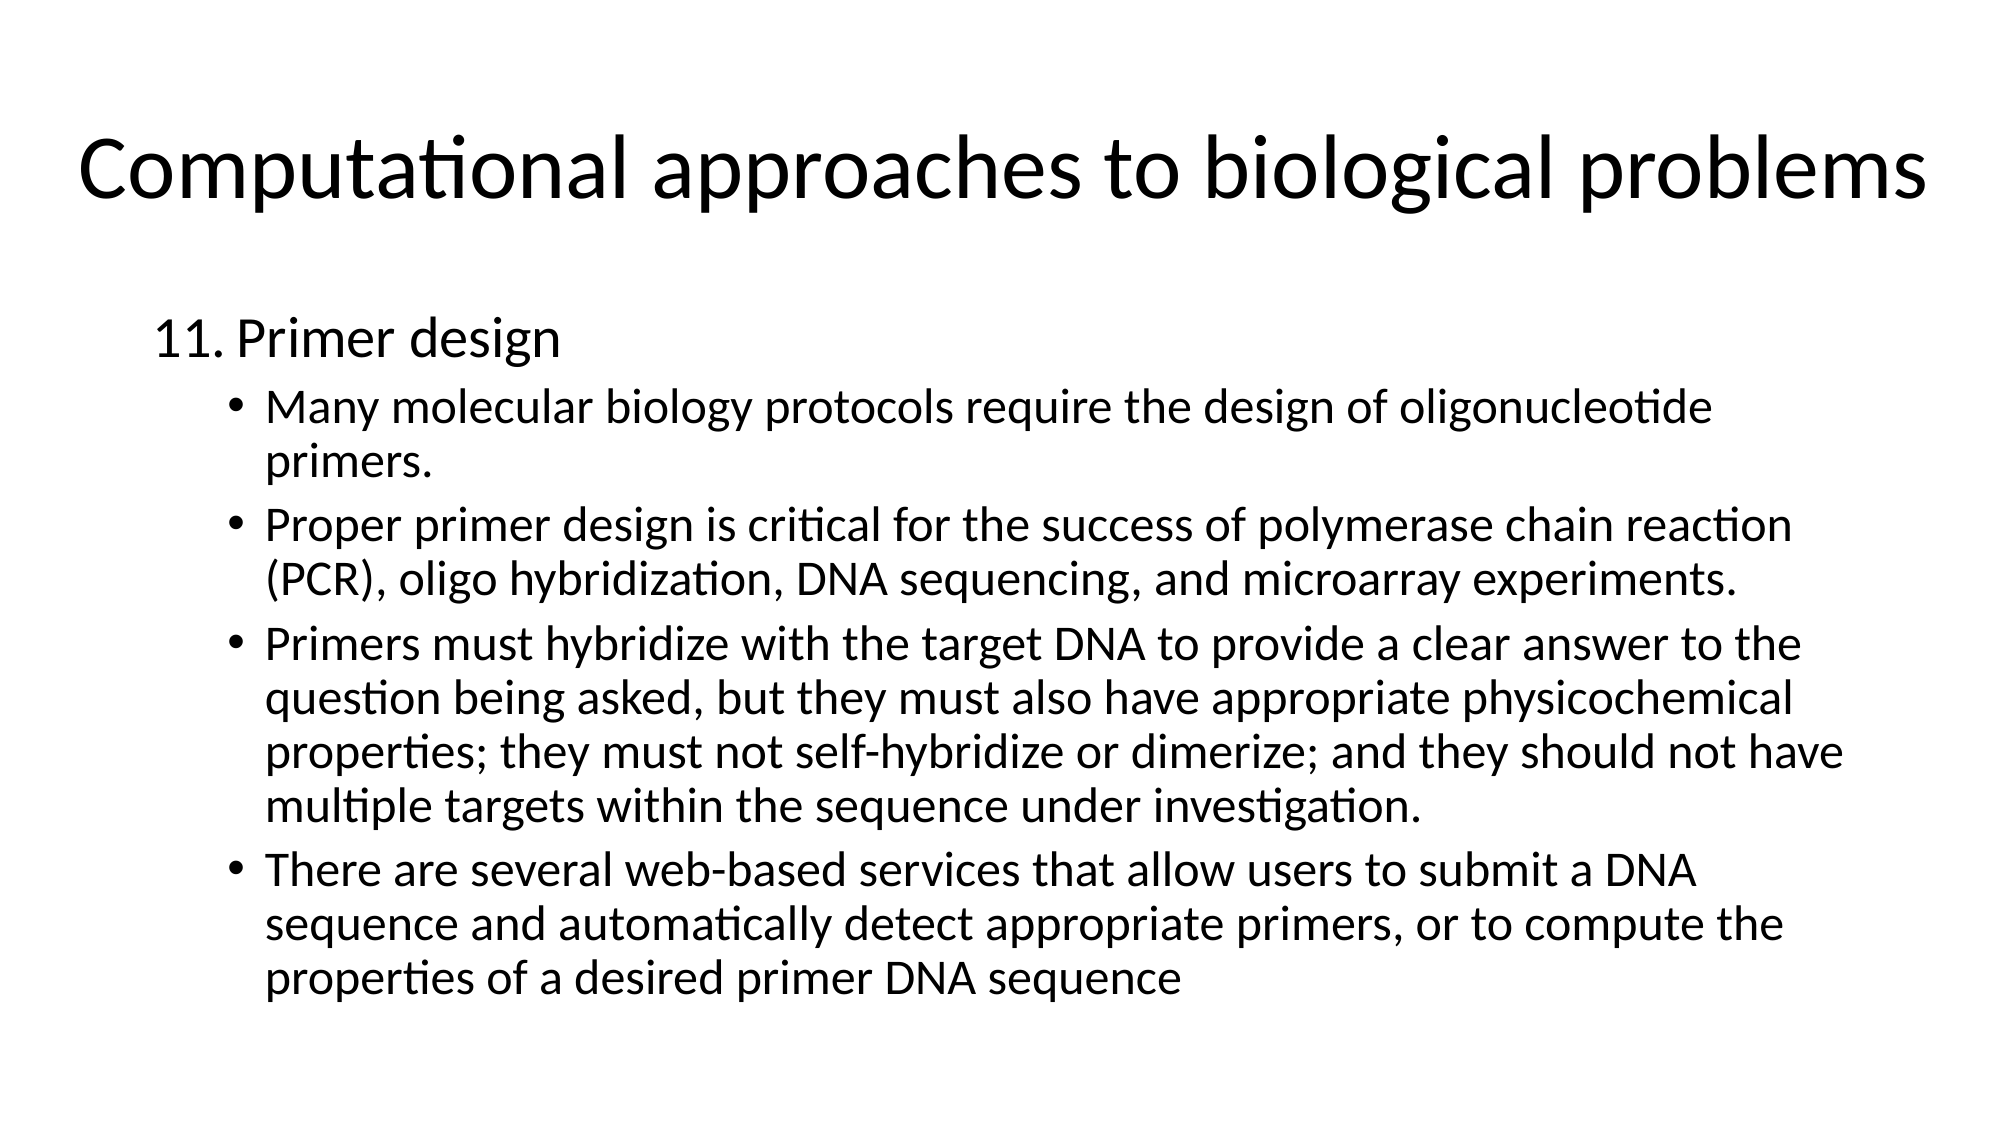

# Computational approaches to biological problems
Primer design
Many molecular biology protocols require the design of oligonucleotide primers.
Proper primer design is critical for the success of polymerase chain reaction (PCR), oligo hybridization, DNA sequencing, and microarray experiments.
Primers must hybridize with the target DNA to provide a clear answer to the question being asked, but they must also have appropriate physicochemical properties; they must not self-hybridize or dimerize; and they should not have multiple targets within the sequence under investigation.
There are several web-based services that allow users to submit a DNA sequence and automatically detect appropriate primers, or to compute the
properties of a desired primer DNA sequence